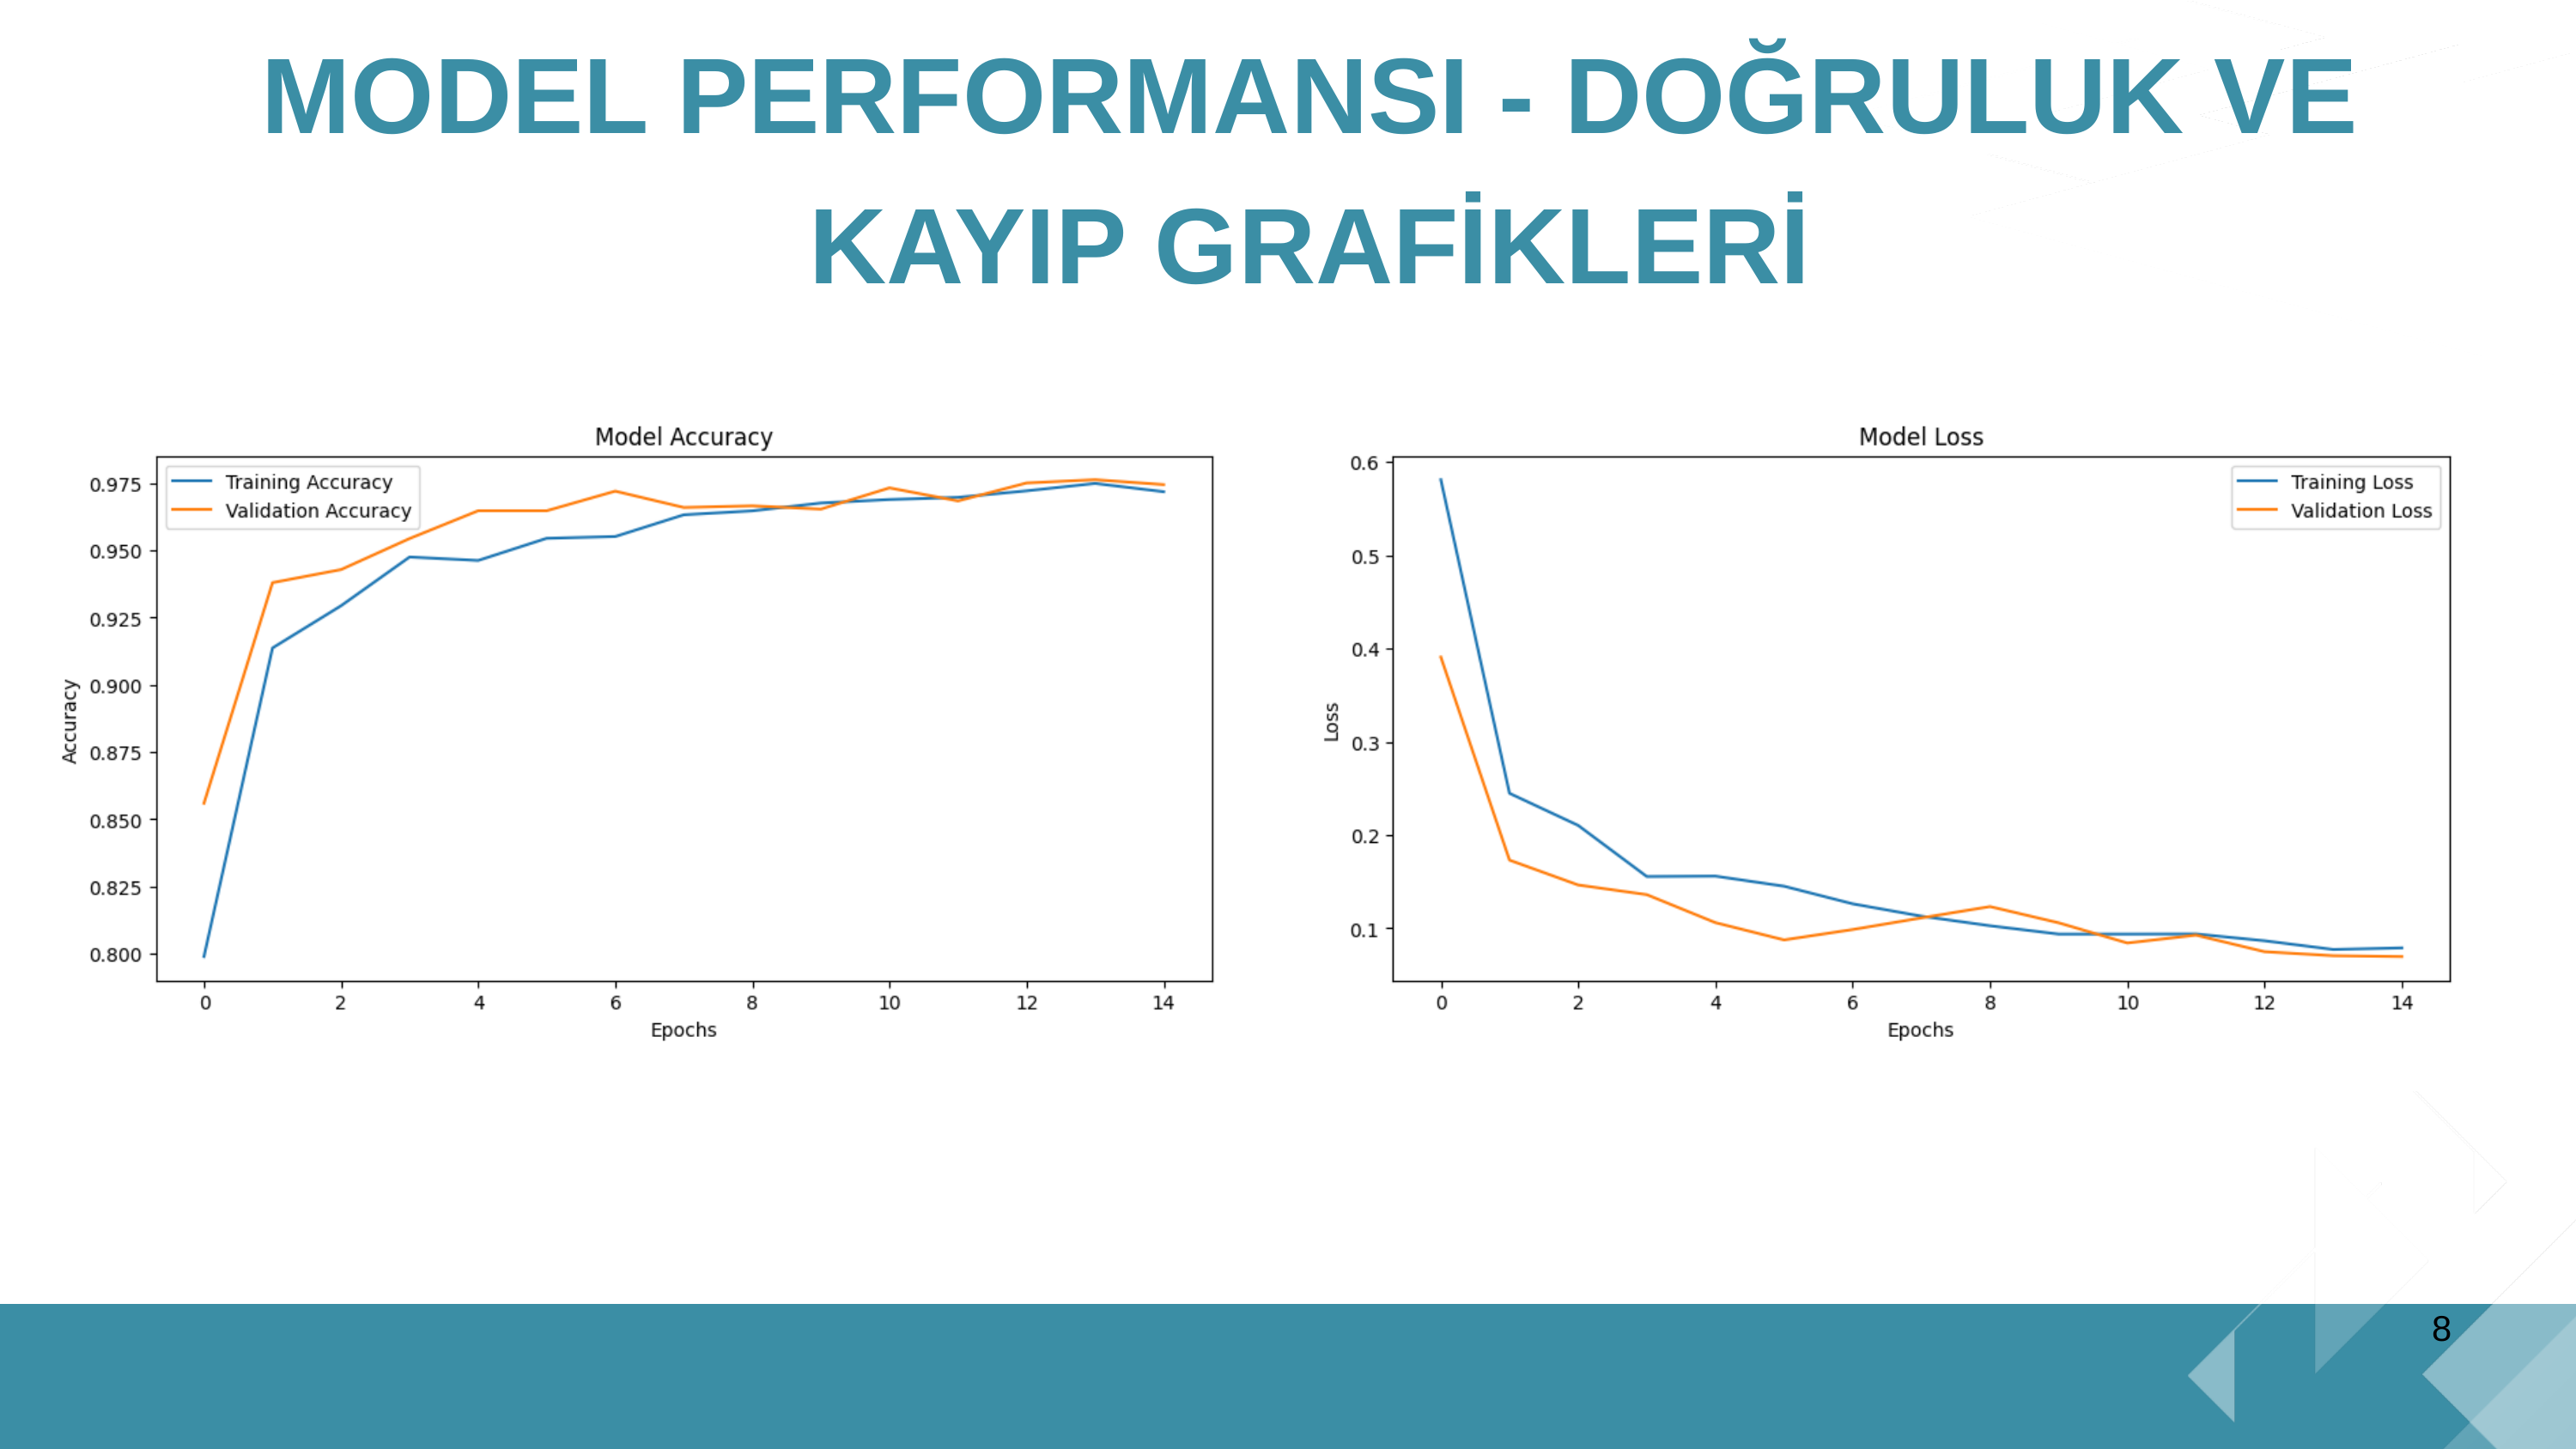

MODEL PERFORMANSI - DOĞRULUK VE KAYIP GRAFİKLERİ

8